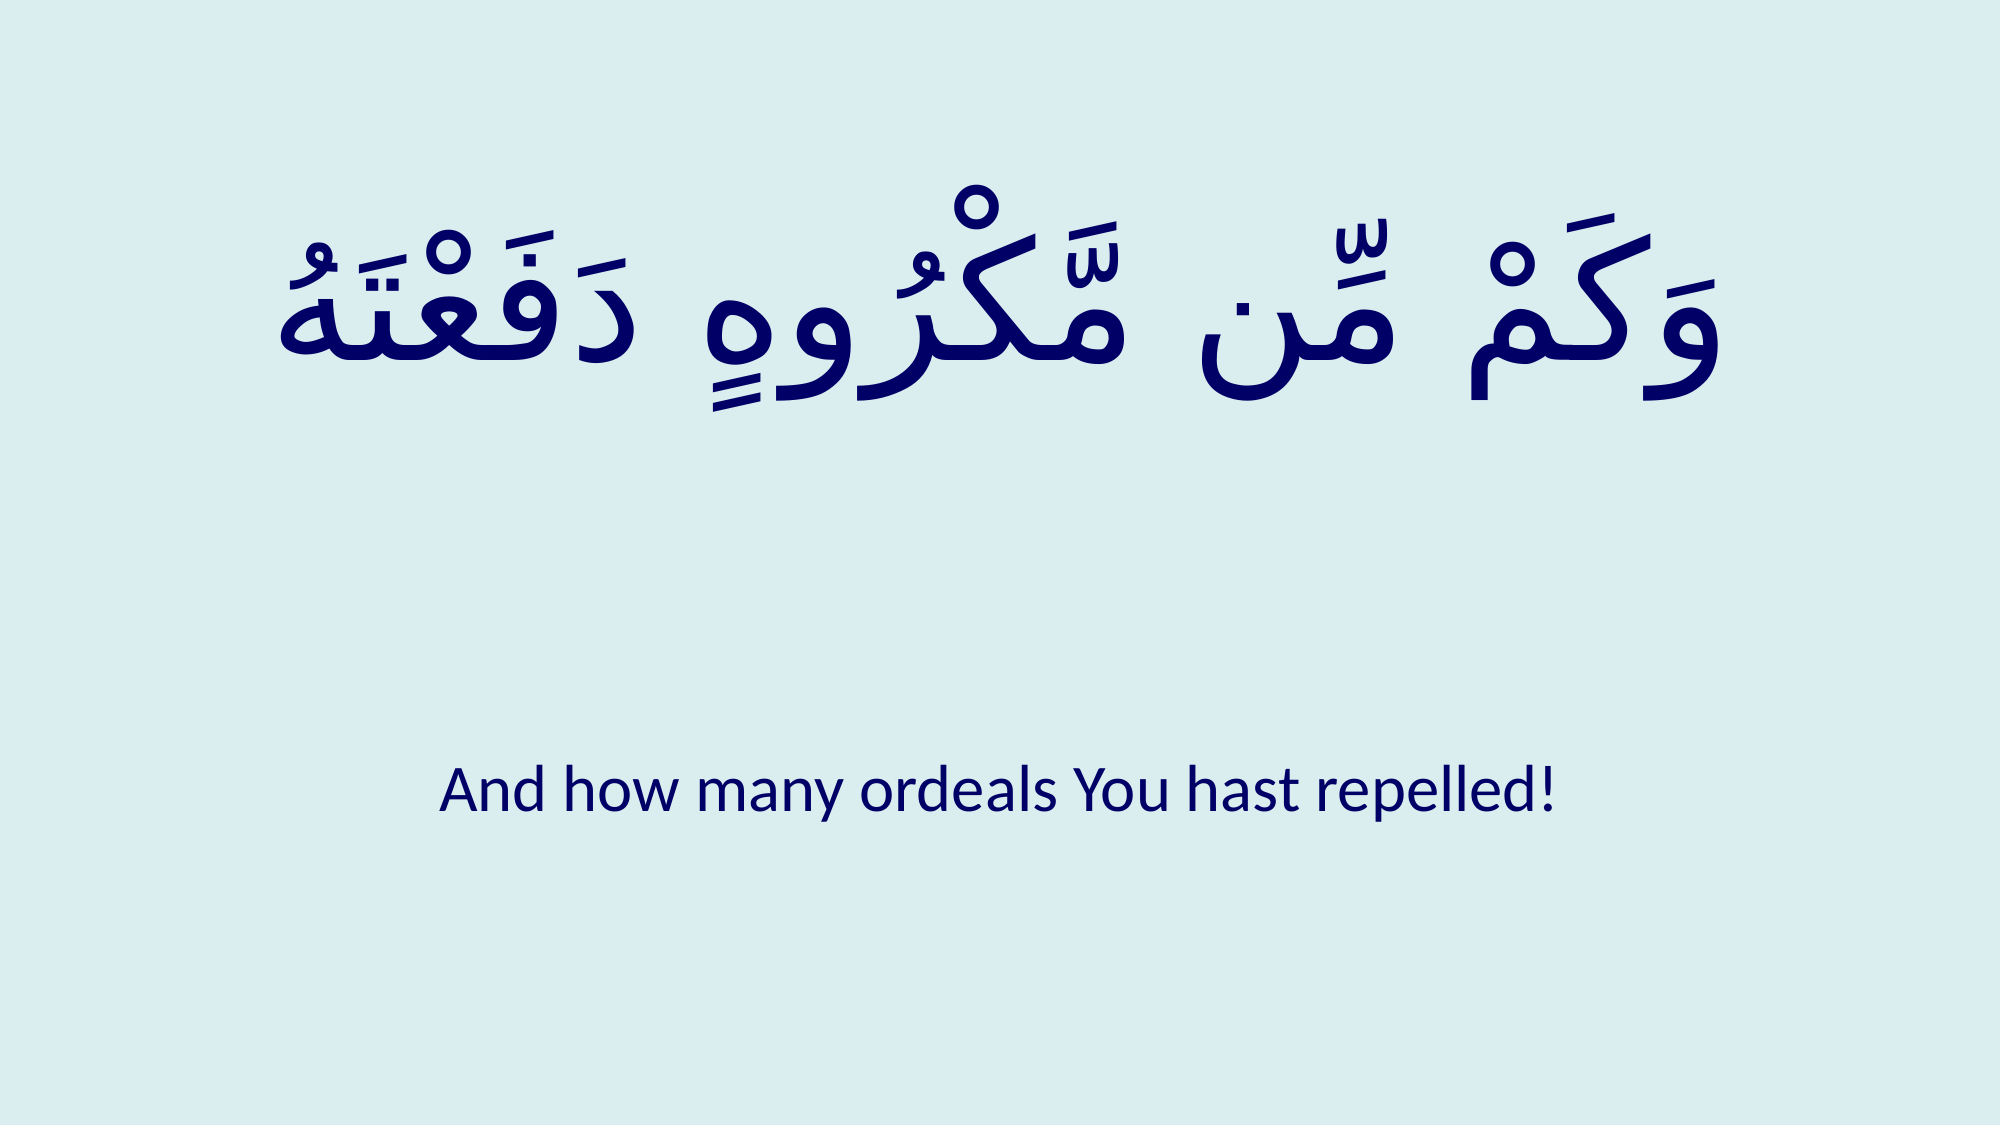

# وَكَمْ مِّن مَّكْرُوهٍ دَفَعْتَهُ
And how many ordeals You hast repelled!